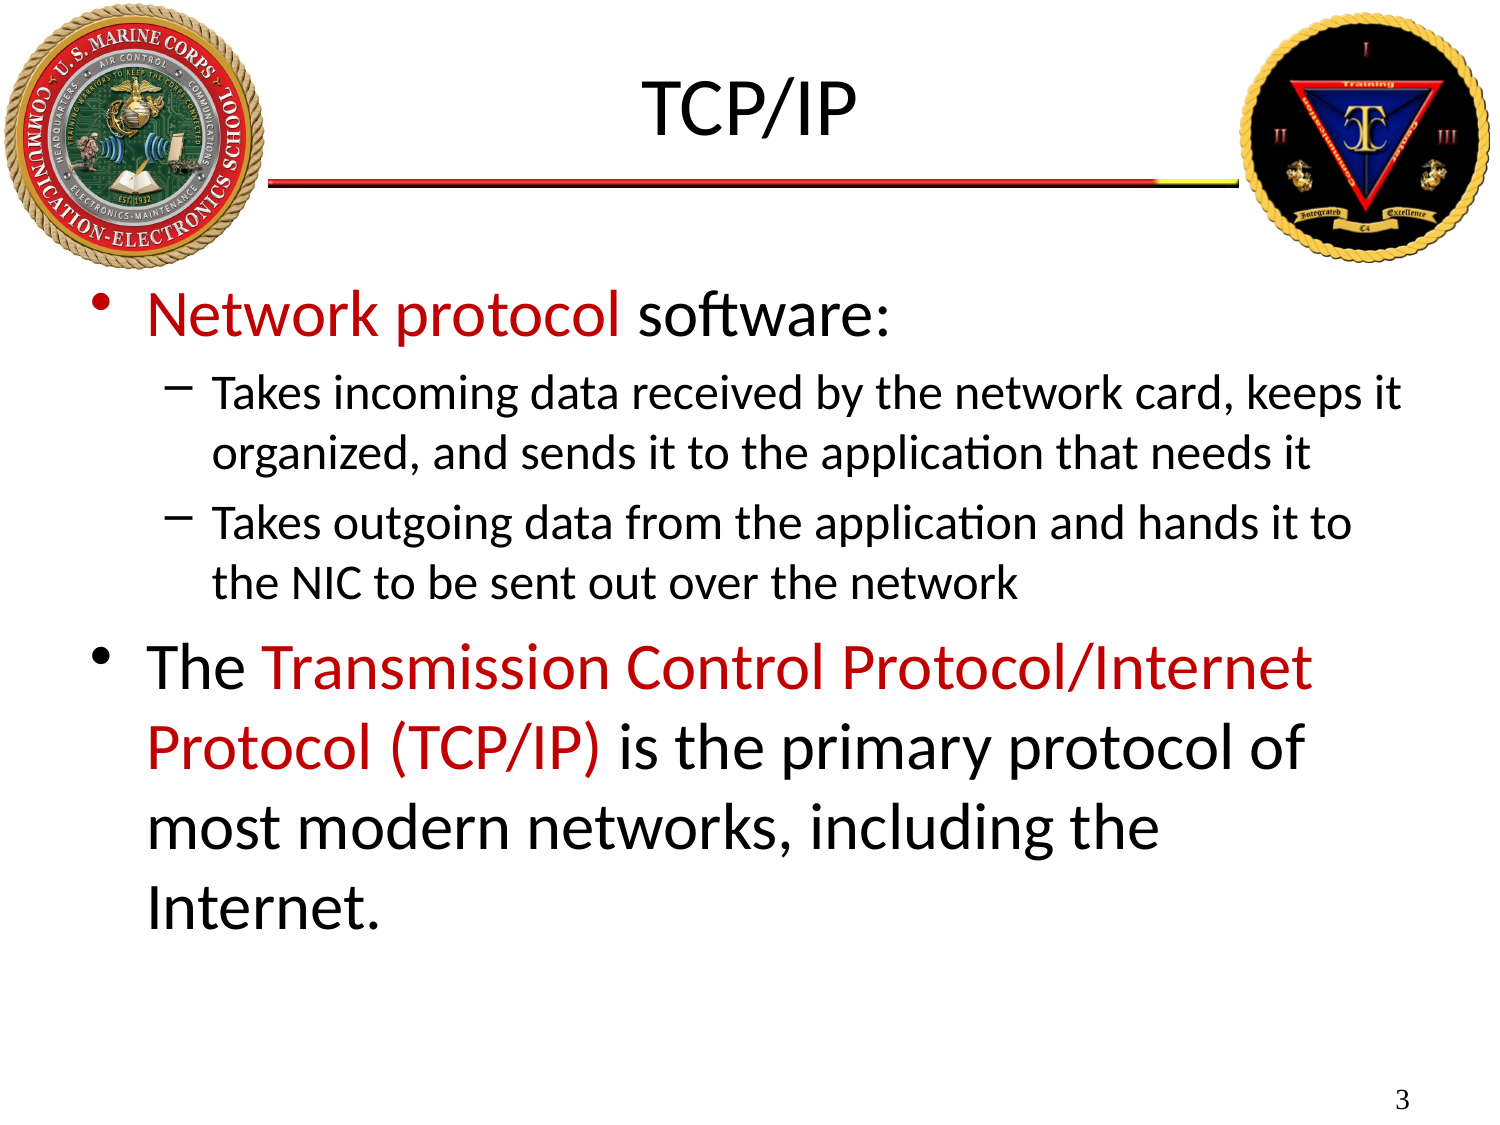

# TCP/IP
Network protocol software:
Takes incoming data received by the network card, keeps it organized, and sends it to the application that needs it
Takes outgoing data from the application and hands it to the NIC to be sent out over the network
The Transmission Control Protocol/Internet Protocol (TCP/IP) is the primary protocol of most modern networks, including the Internet.